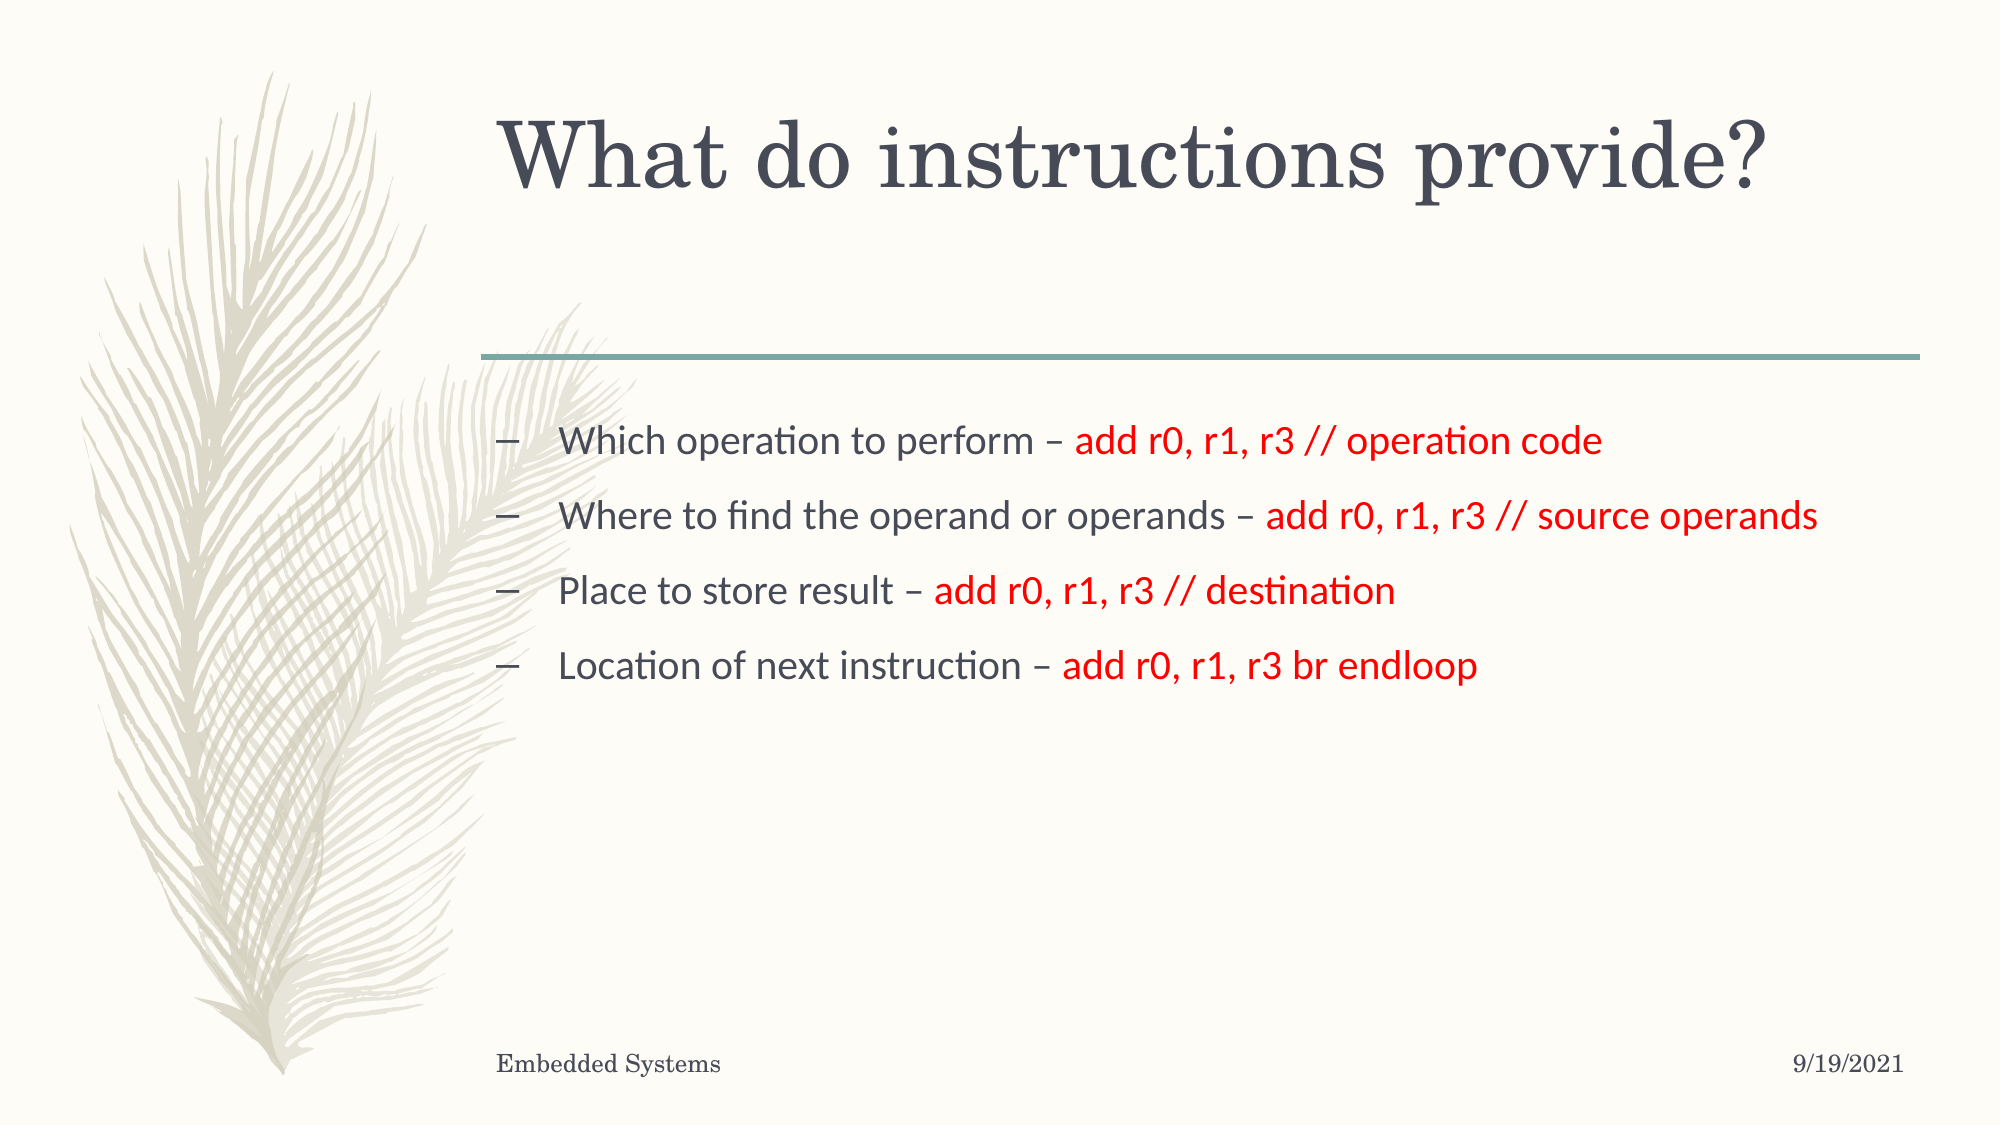

# What do instructions provide?
 Which operation to perform – add r0, r1, r3 // operation code
 Where to find the operand or operands – add r0, r1, r3 // source operands
 Place to store result – add r0, r1, r3 // destination
 Location of next instruction – add r0, r1, r3 br endloop
Embedded Systems
9/19/2021